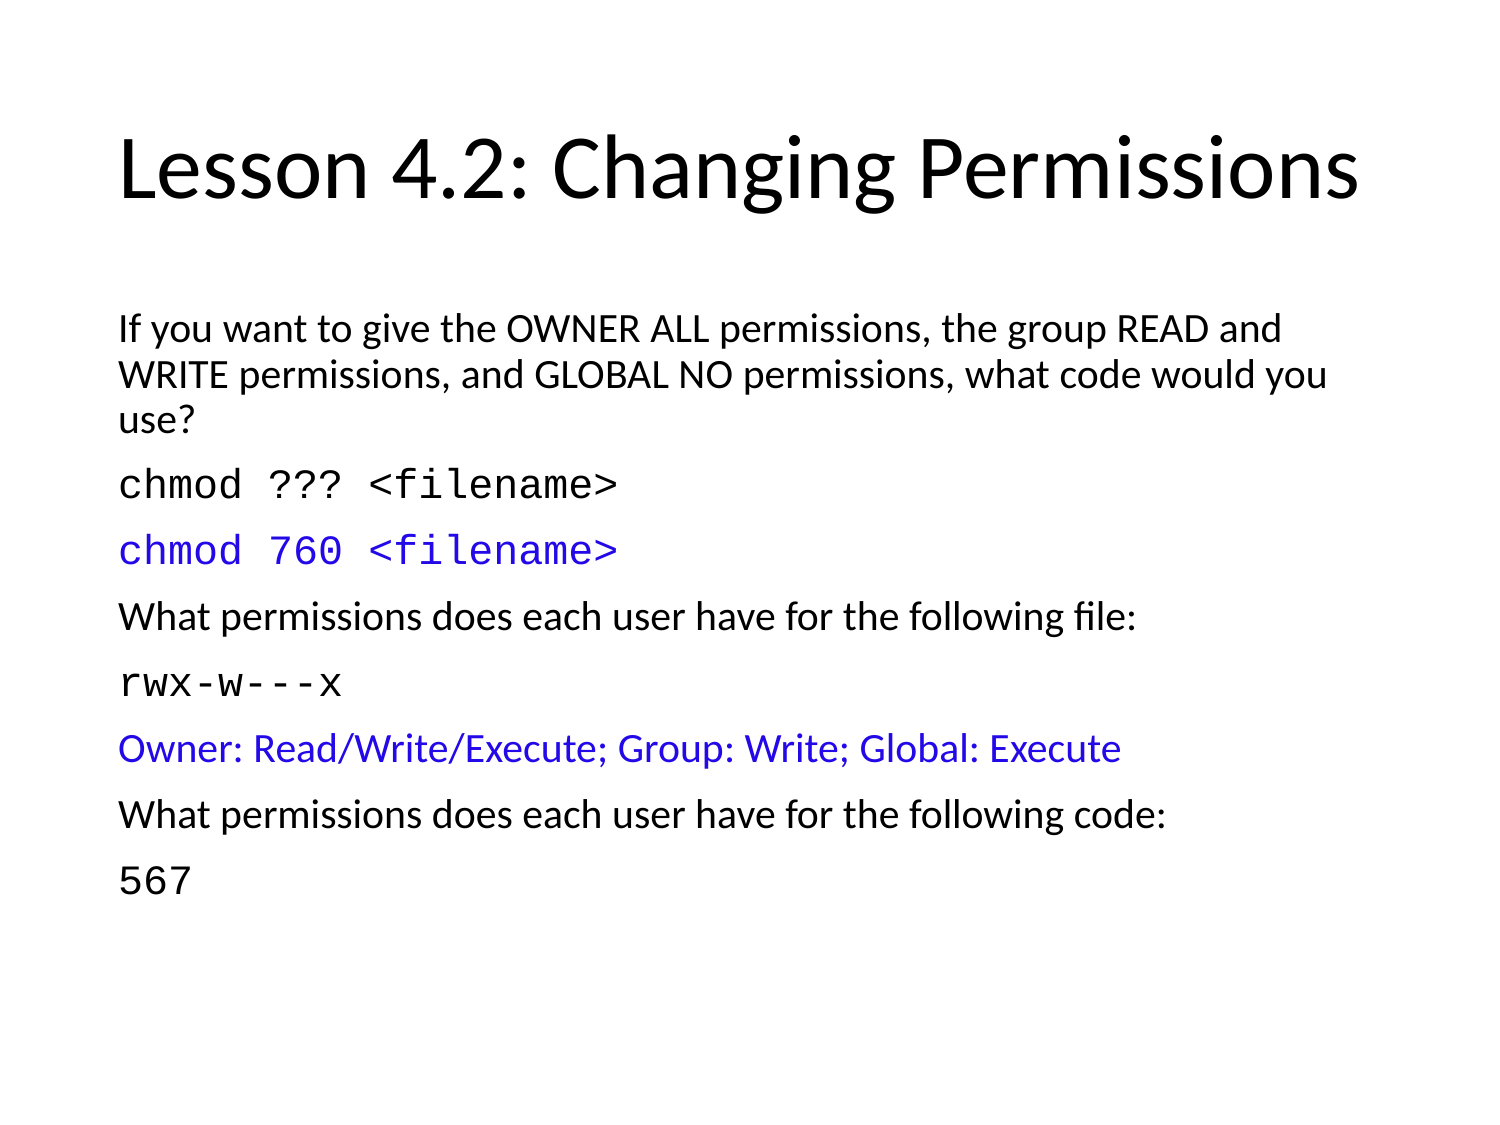

# Lesson 4.2: Changing Permissions
If you want to give the OWNER ALL permissions, the group READ and WRITE permissions, and GLOBAL NO permissions, what code would you use?
chmod ??? <filename>
chmod 760 <filename>
What permissions does each user have for the following file:
rwx-w---x
Owner: Read/Write/Execute; Group: Write; Global: Execute
What permissions does each user have for the following code:
567